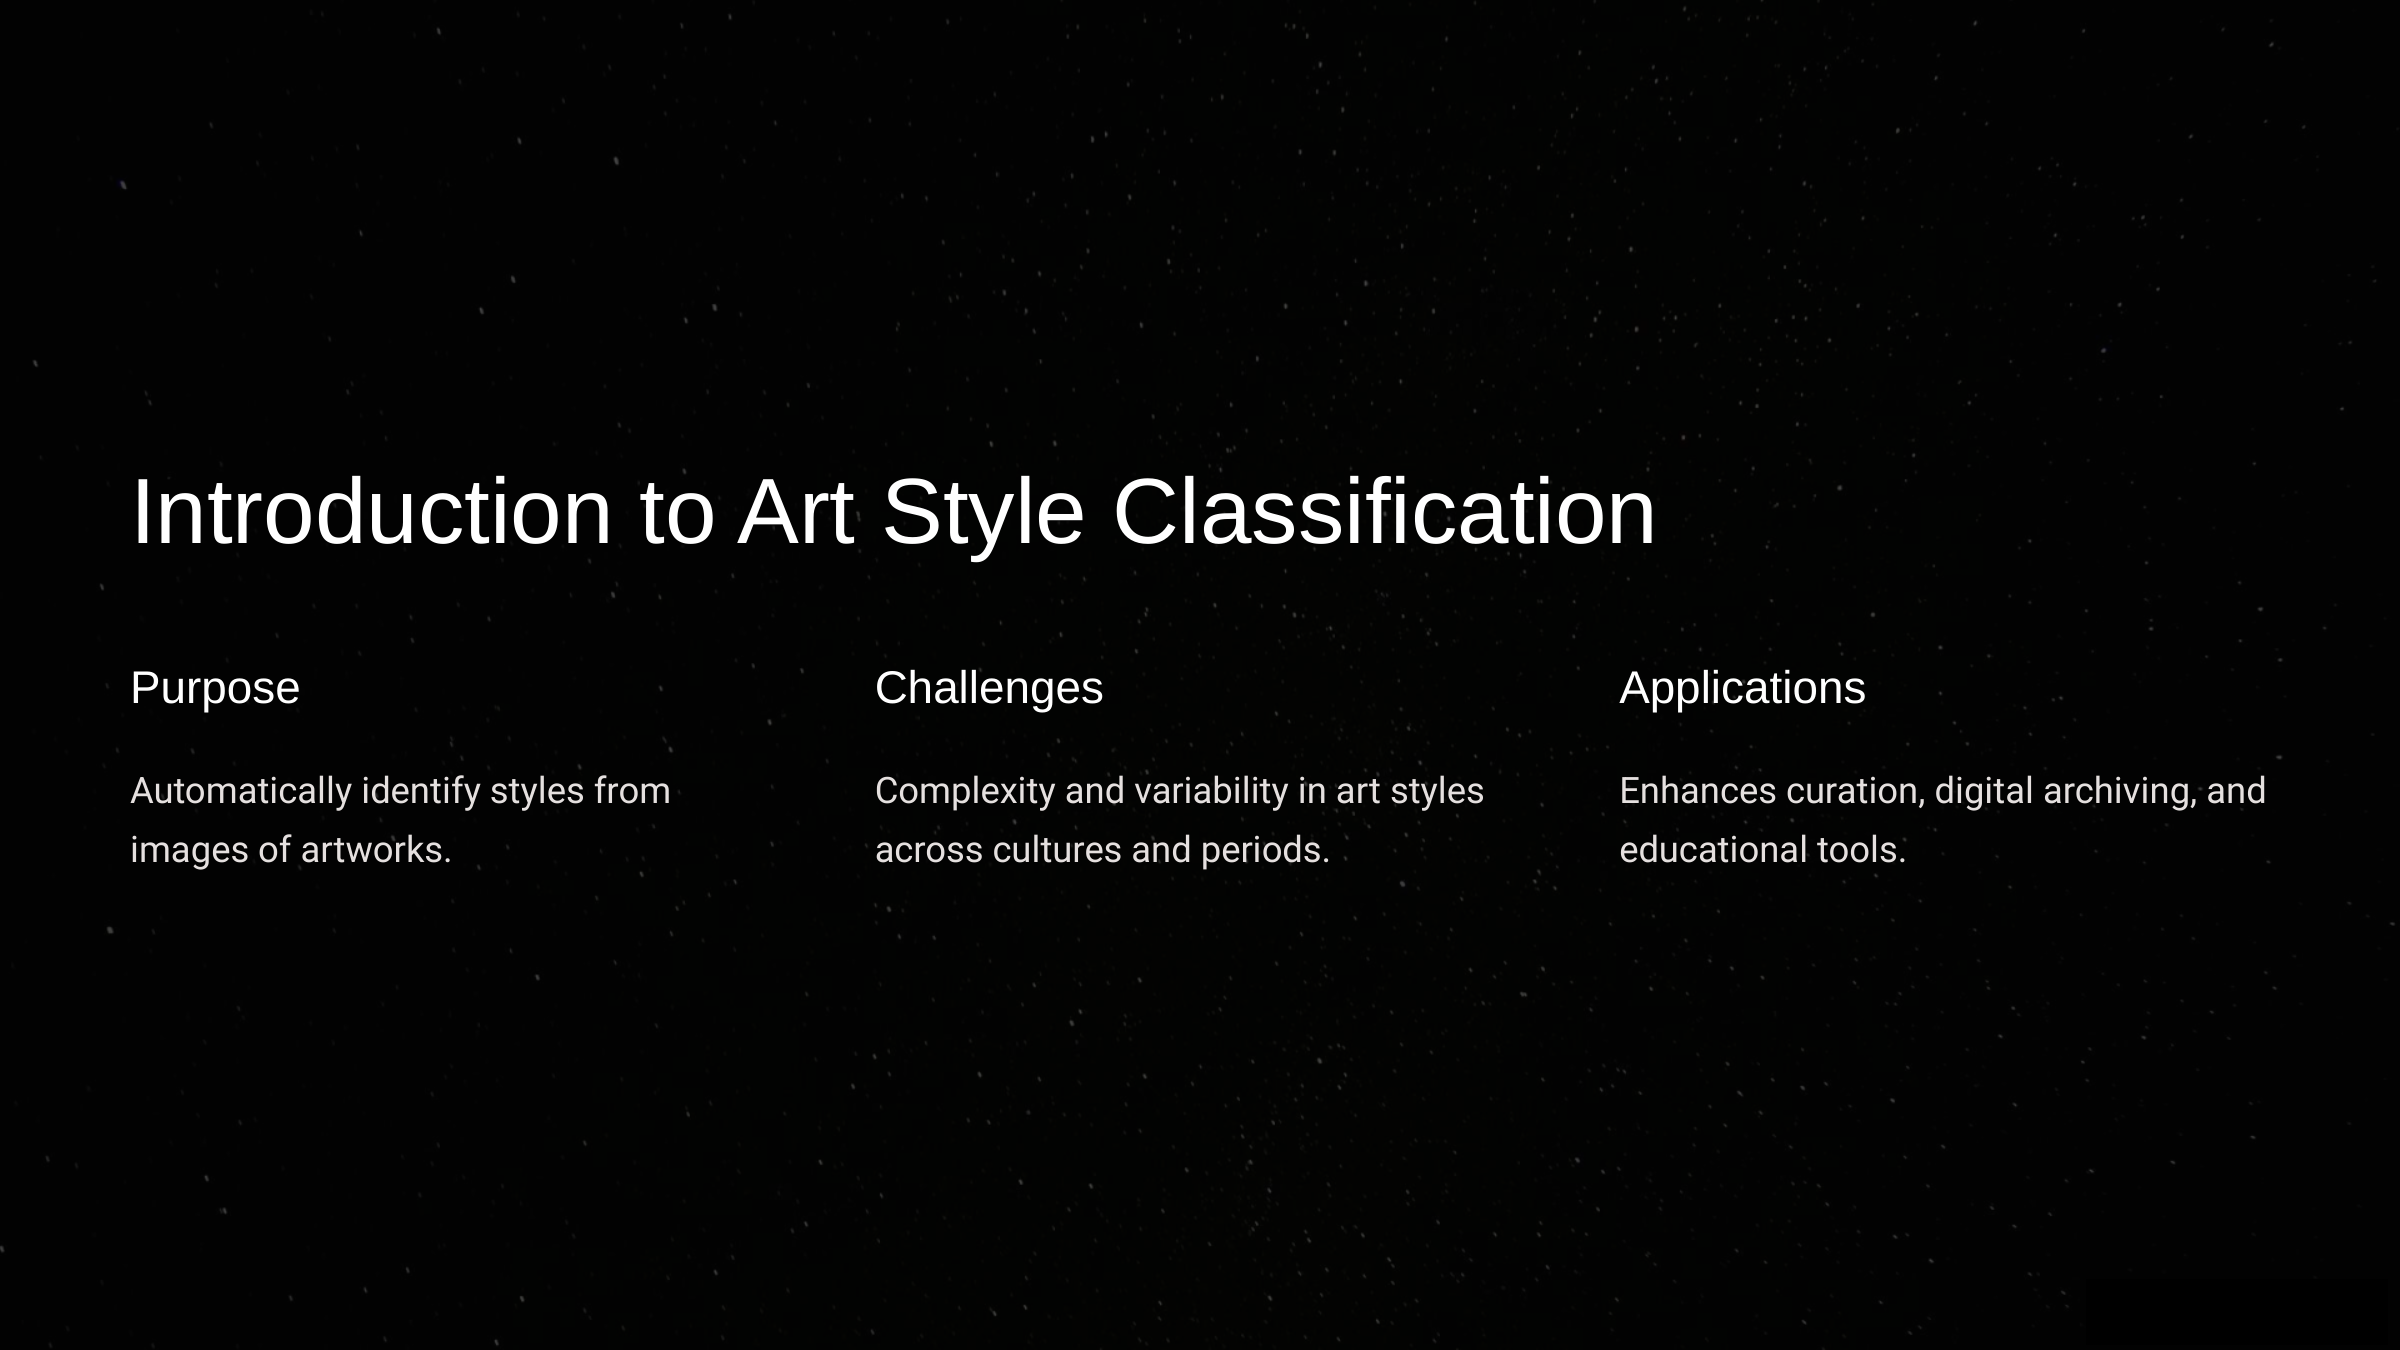

Introduction to Art Style Classification
Purpose
Challenges
Applications
Automatically identify styles from images of artworks.
Complexity and variability in art styles across cultures and periods.
Enhances curation, digital archiving, and educational tools.